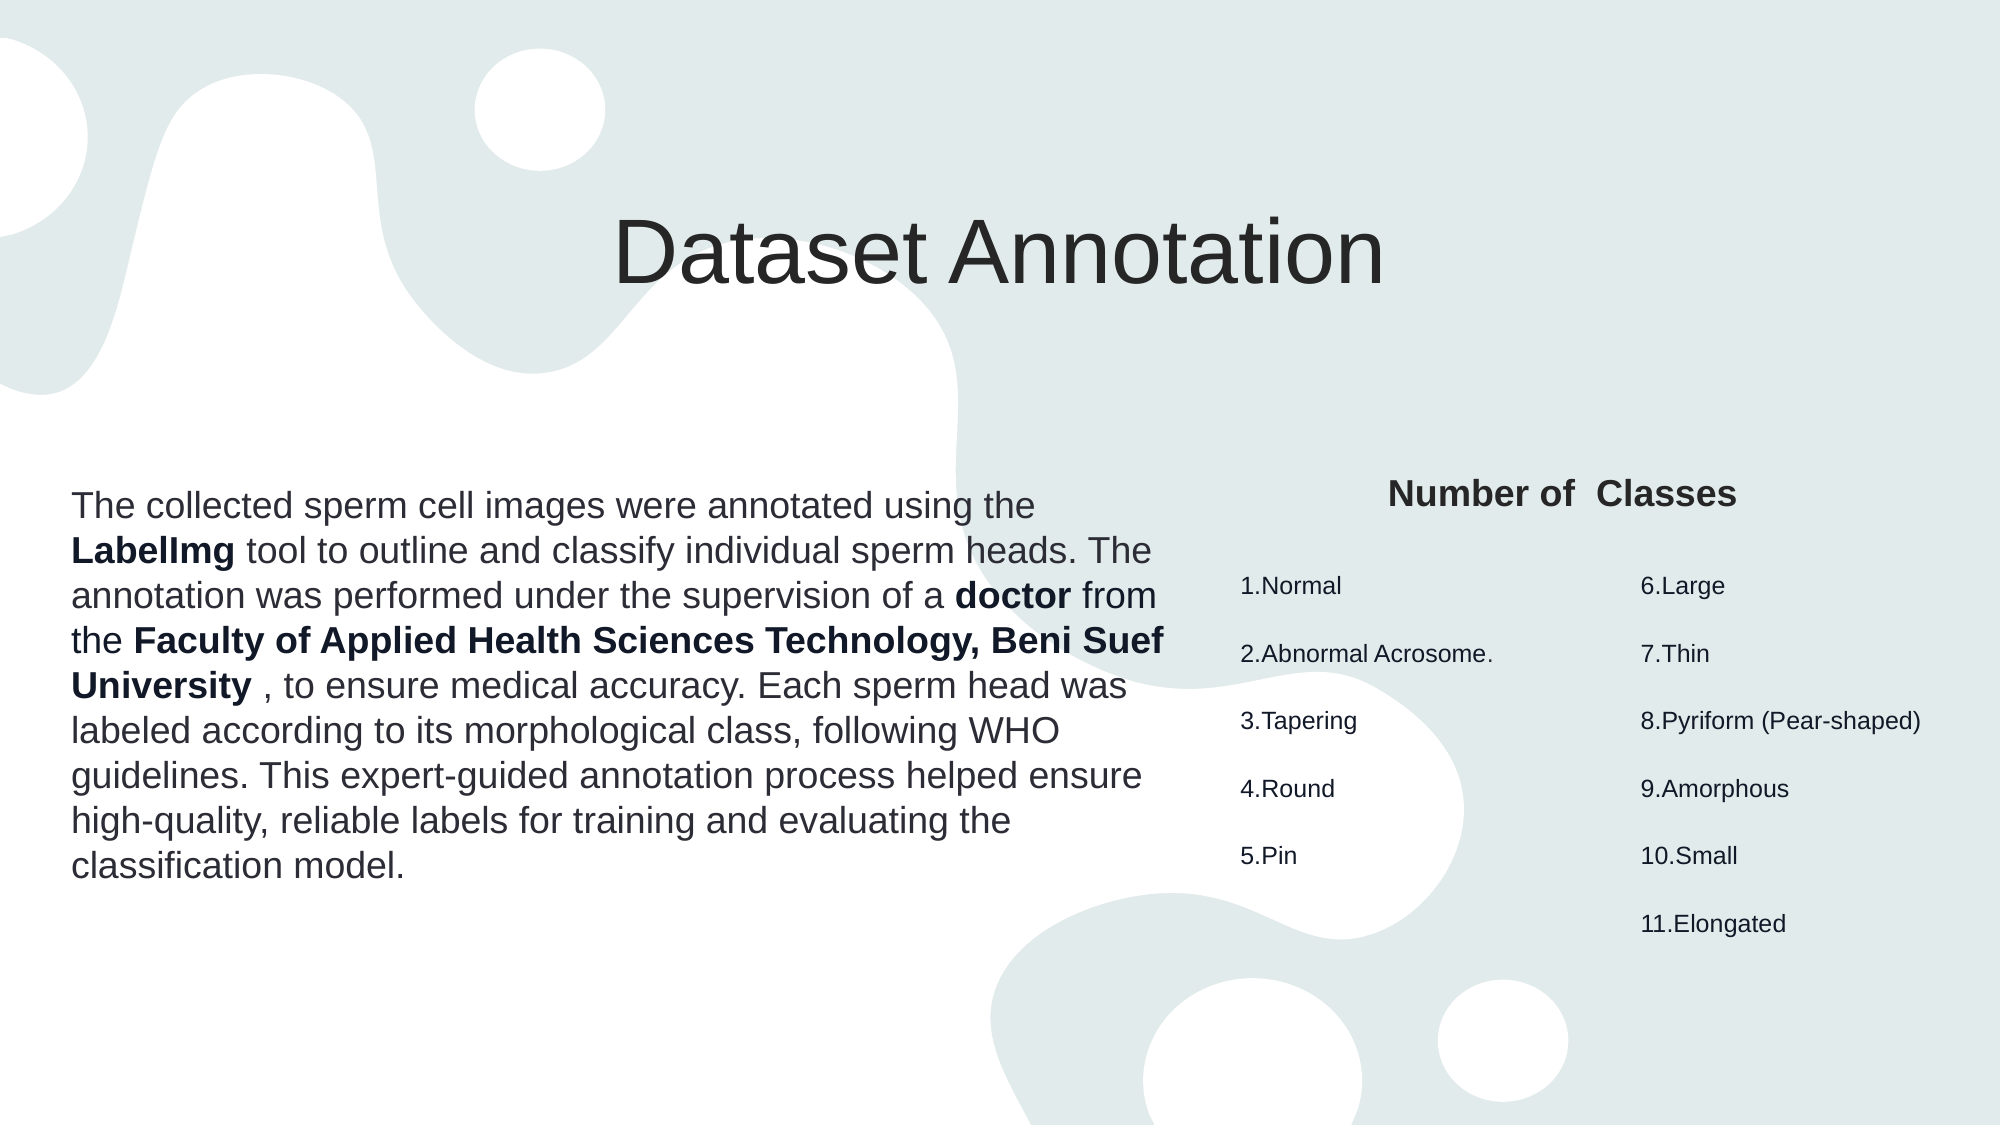

# Dataset Annotation
Number of  Classes
The collected sperm cell images were annotated using the LabelImg tool to outline and classify individual sperm heads. The annotation was performed under the supervision of a doctor from the Faculty of Applied Health Sciences Technology, Beni Suef University , to ensure medical accuracy. Each sperm head was labeled according to its morphological class, following WHO guidelines. This expert-guided annotation process helped ensure high-quality, reliable labels for training and evaluating the classification model.
Normal
Abnormal Acrosome.
Tapering
Round
Pin
6.Large
7.Thin
8.Pyriform (Pear-shaped)
9.Amorphous
10.Small
11.Elongated